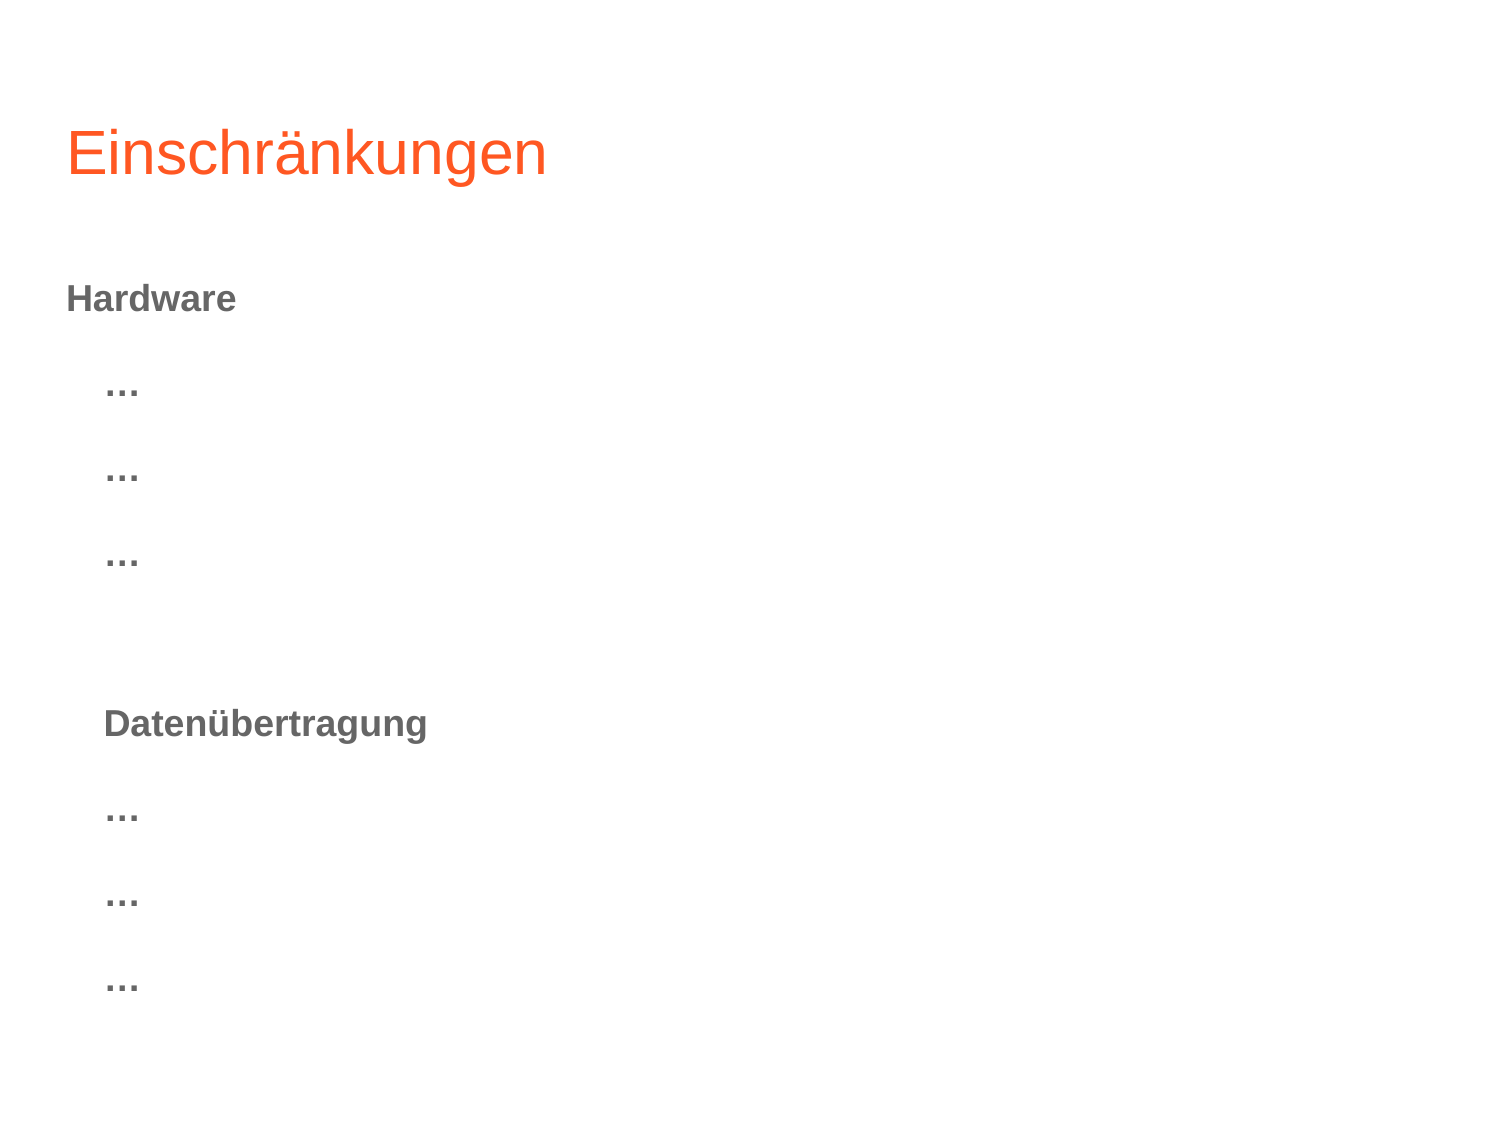

# Einschränkungen
Hardware
…
…
…

Datenübertragung
…
…
…